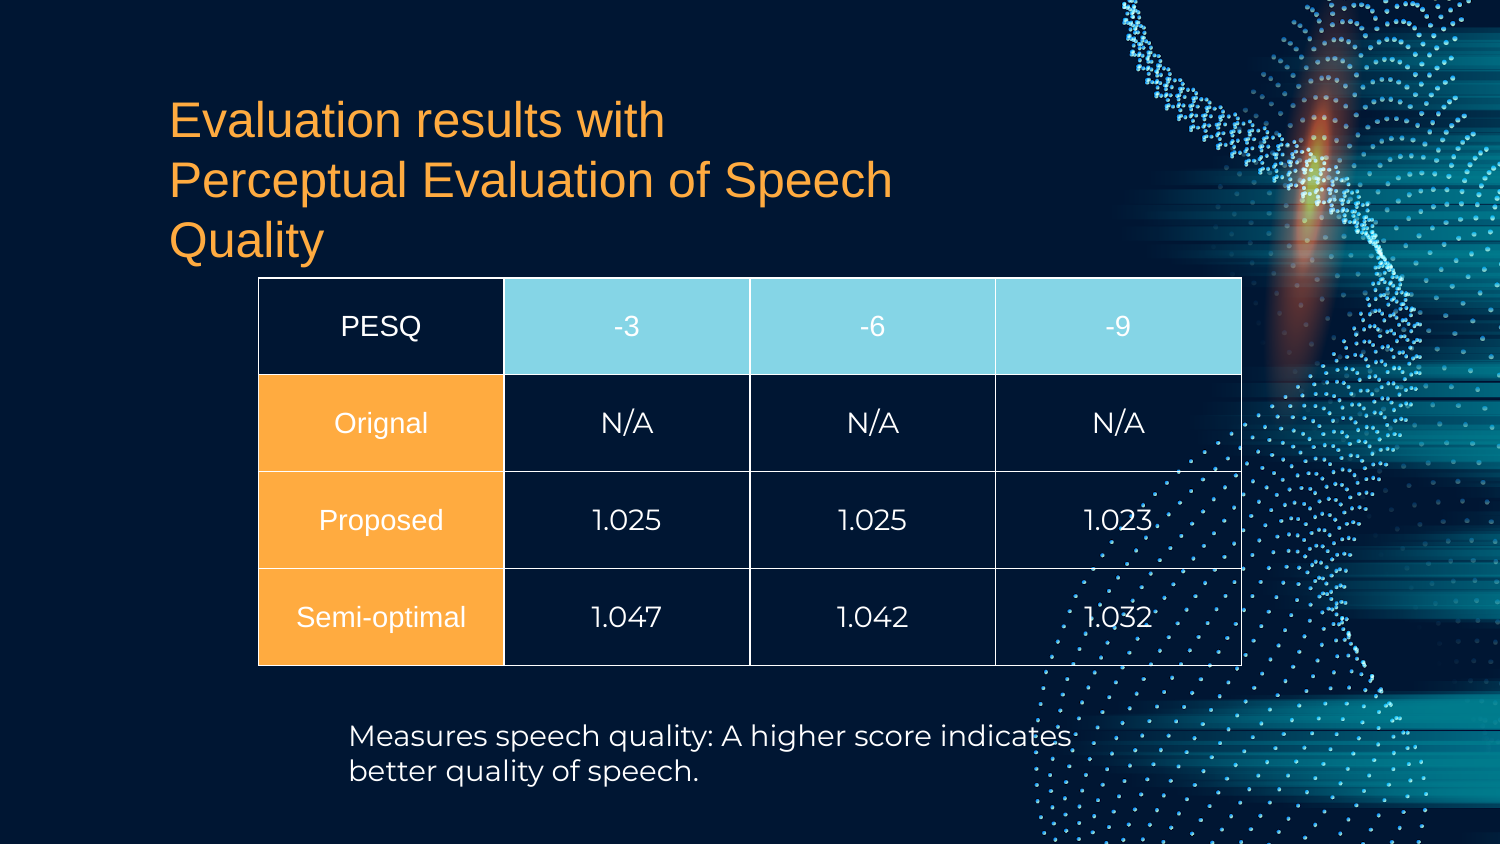

# Evaluation results with Perceptual Evaluation of Speech Quality
| PESQ | -3 | -6 | -9 |
| --- | --- | --- | --- |
| Orignal | N/A | N/A | N/A |
| Proposed | 1.025 | 1.025 | 1.023 |
| Semi-optimal | 1.047 | 1.042 | 1.032 |
Measures speech quality: A higher score indicates better quality of speech.